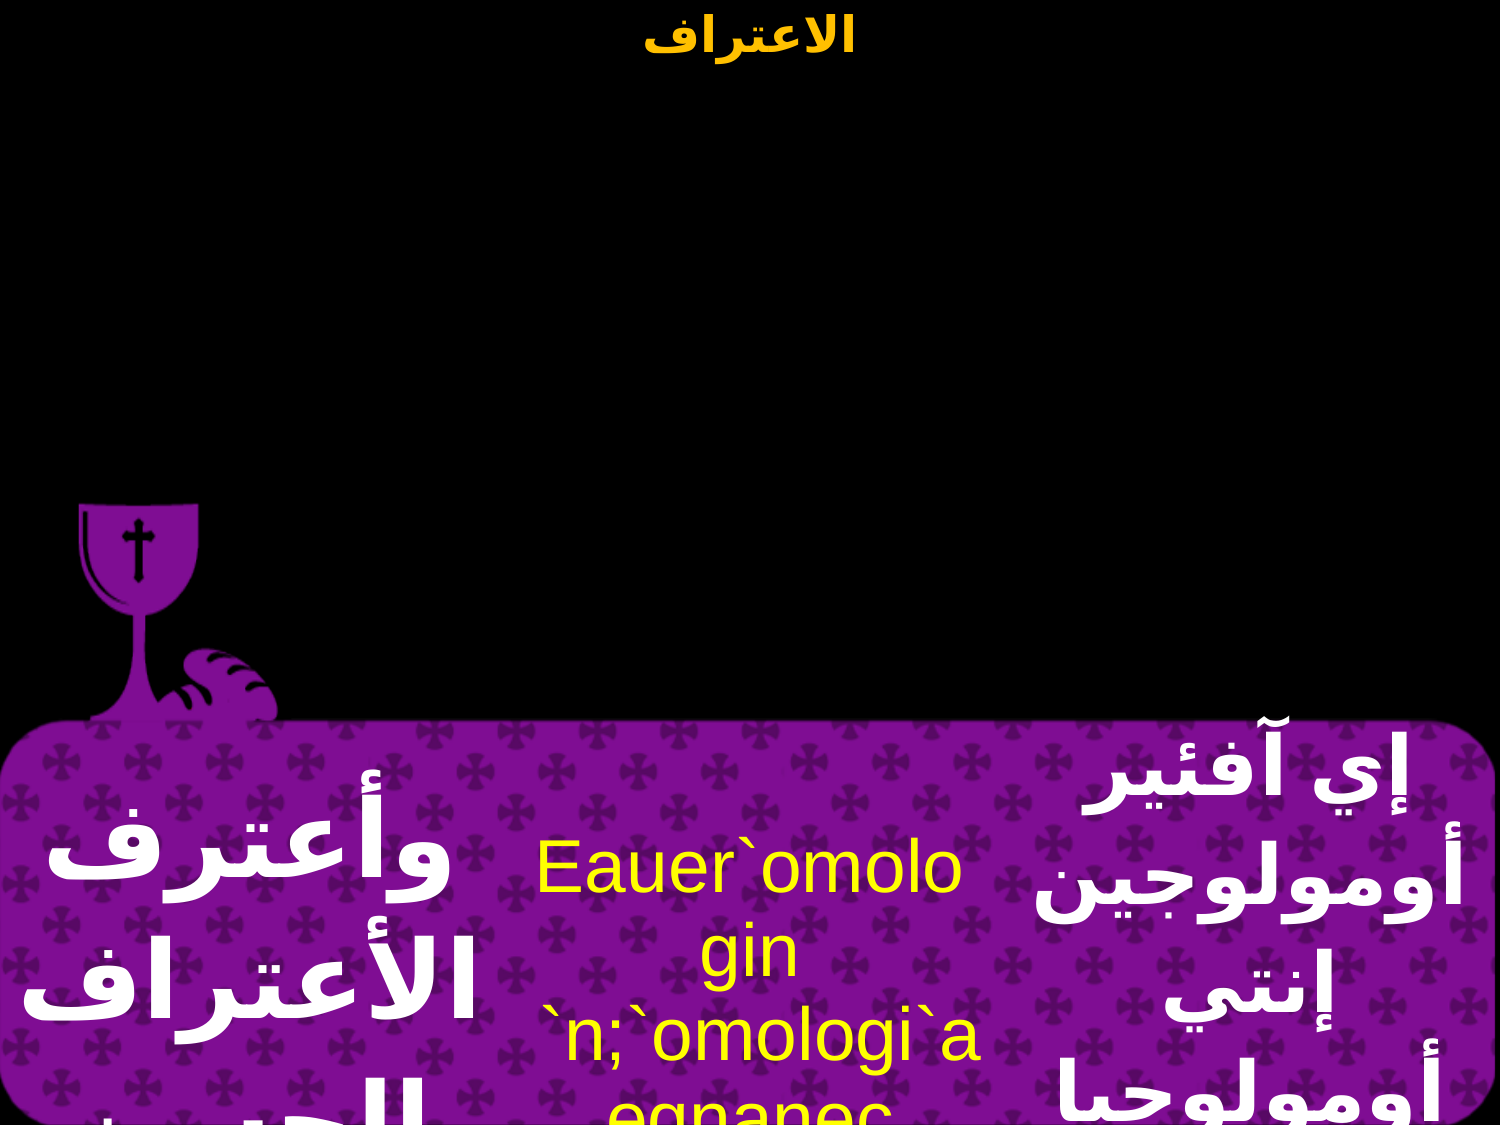

| وأعترف الأعتراف الحسن | Eauer`omologin `n;`omologi`a eqnanec | إي آفئير أومولوجين إنتي أومولوجيا إيثنانيس |
| --- | --- | --- |